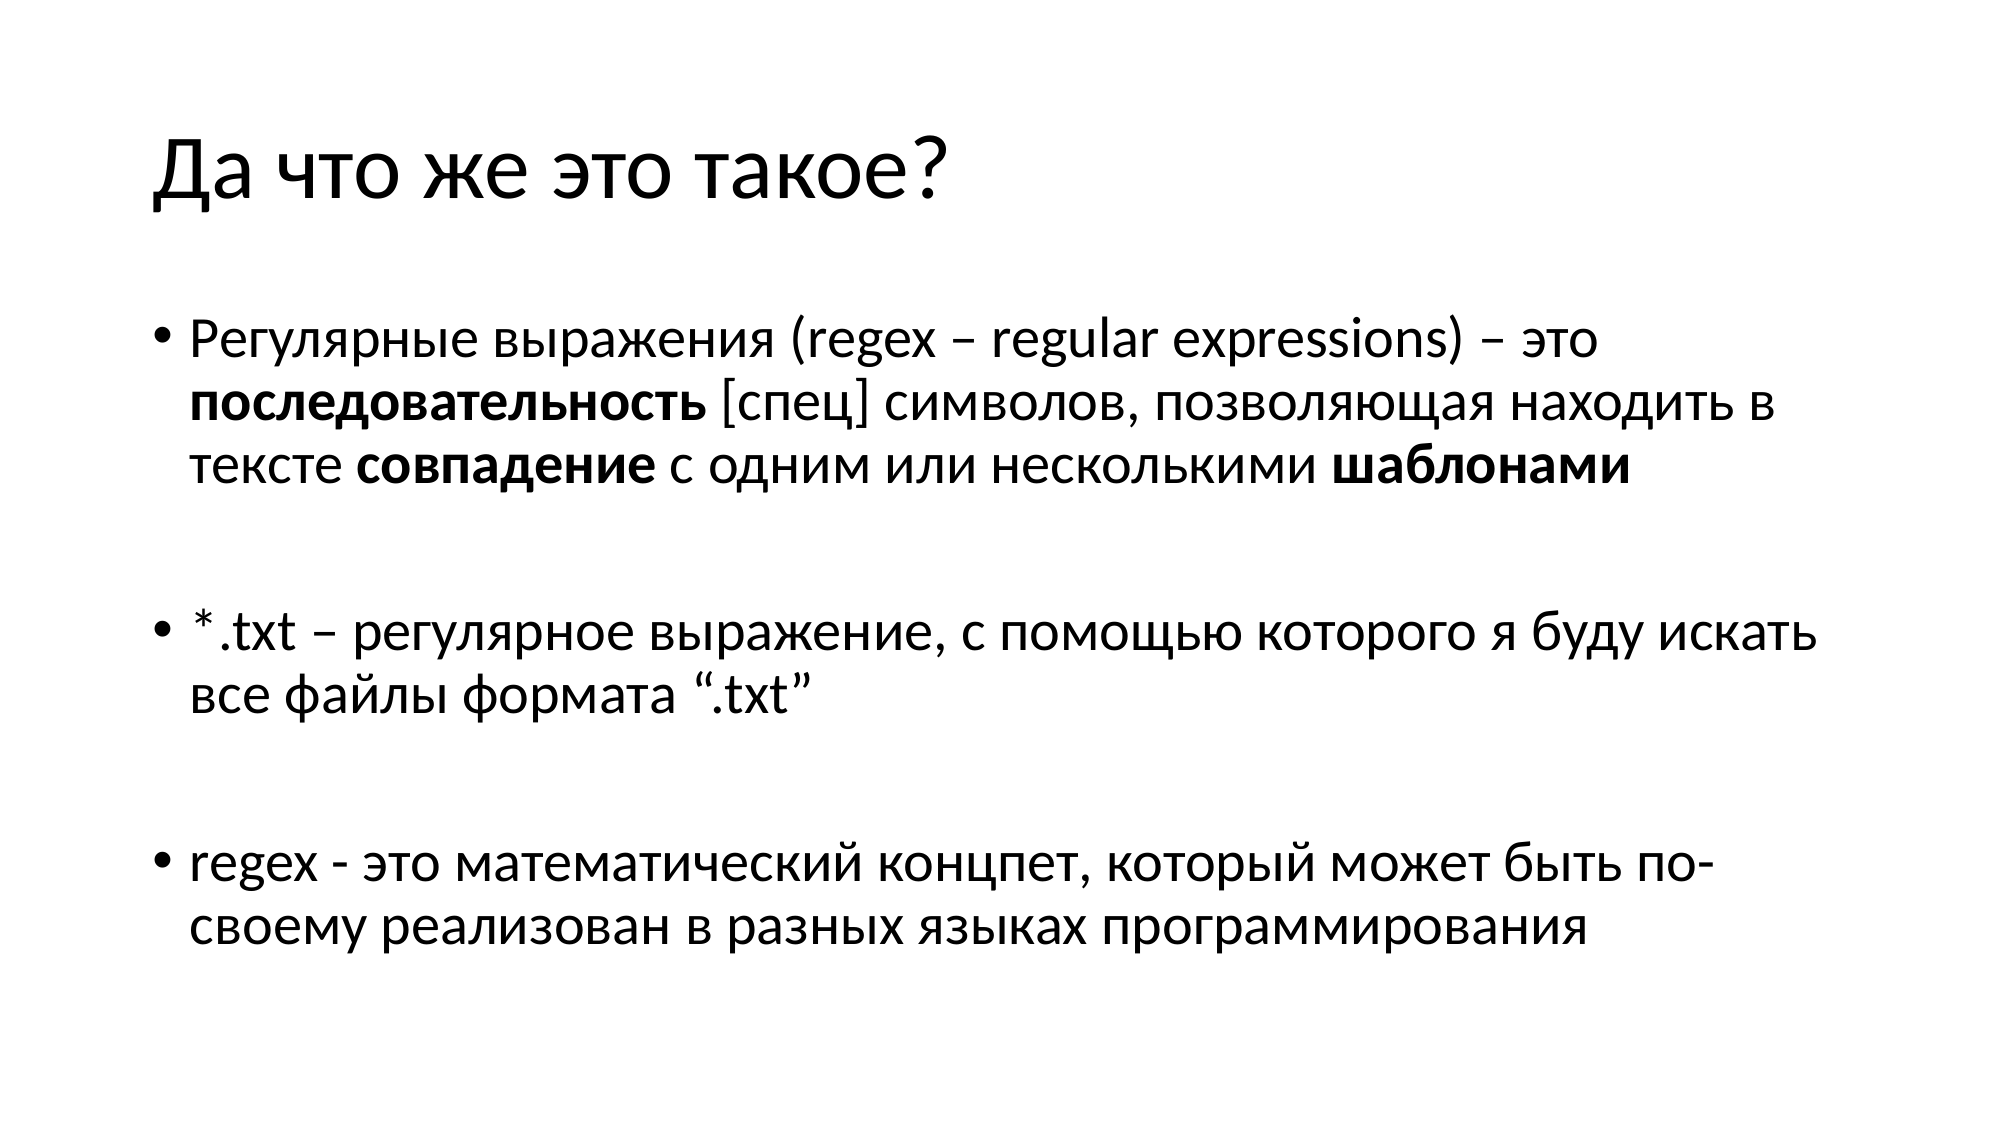

# Да что же это такое?
Регулярные выражения (regex – regular expressions) – это последовательность [спец] символов, позволяющая находить в тексте совпадение с одним или несколькими шаблонами

*.txt – регулярное выражение, с помощью которого я буду искать все файлы формата “.txt”

regex - это математический концпет, который может быть по-своему реализован в разных языках программирования